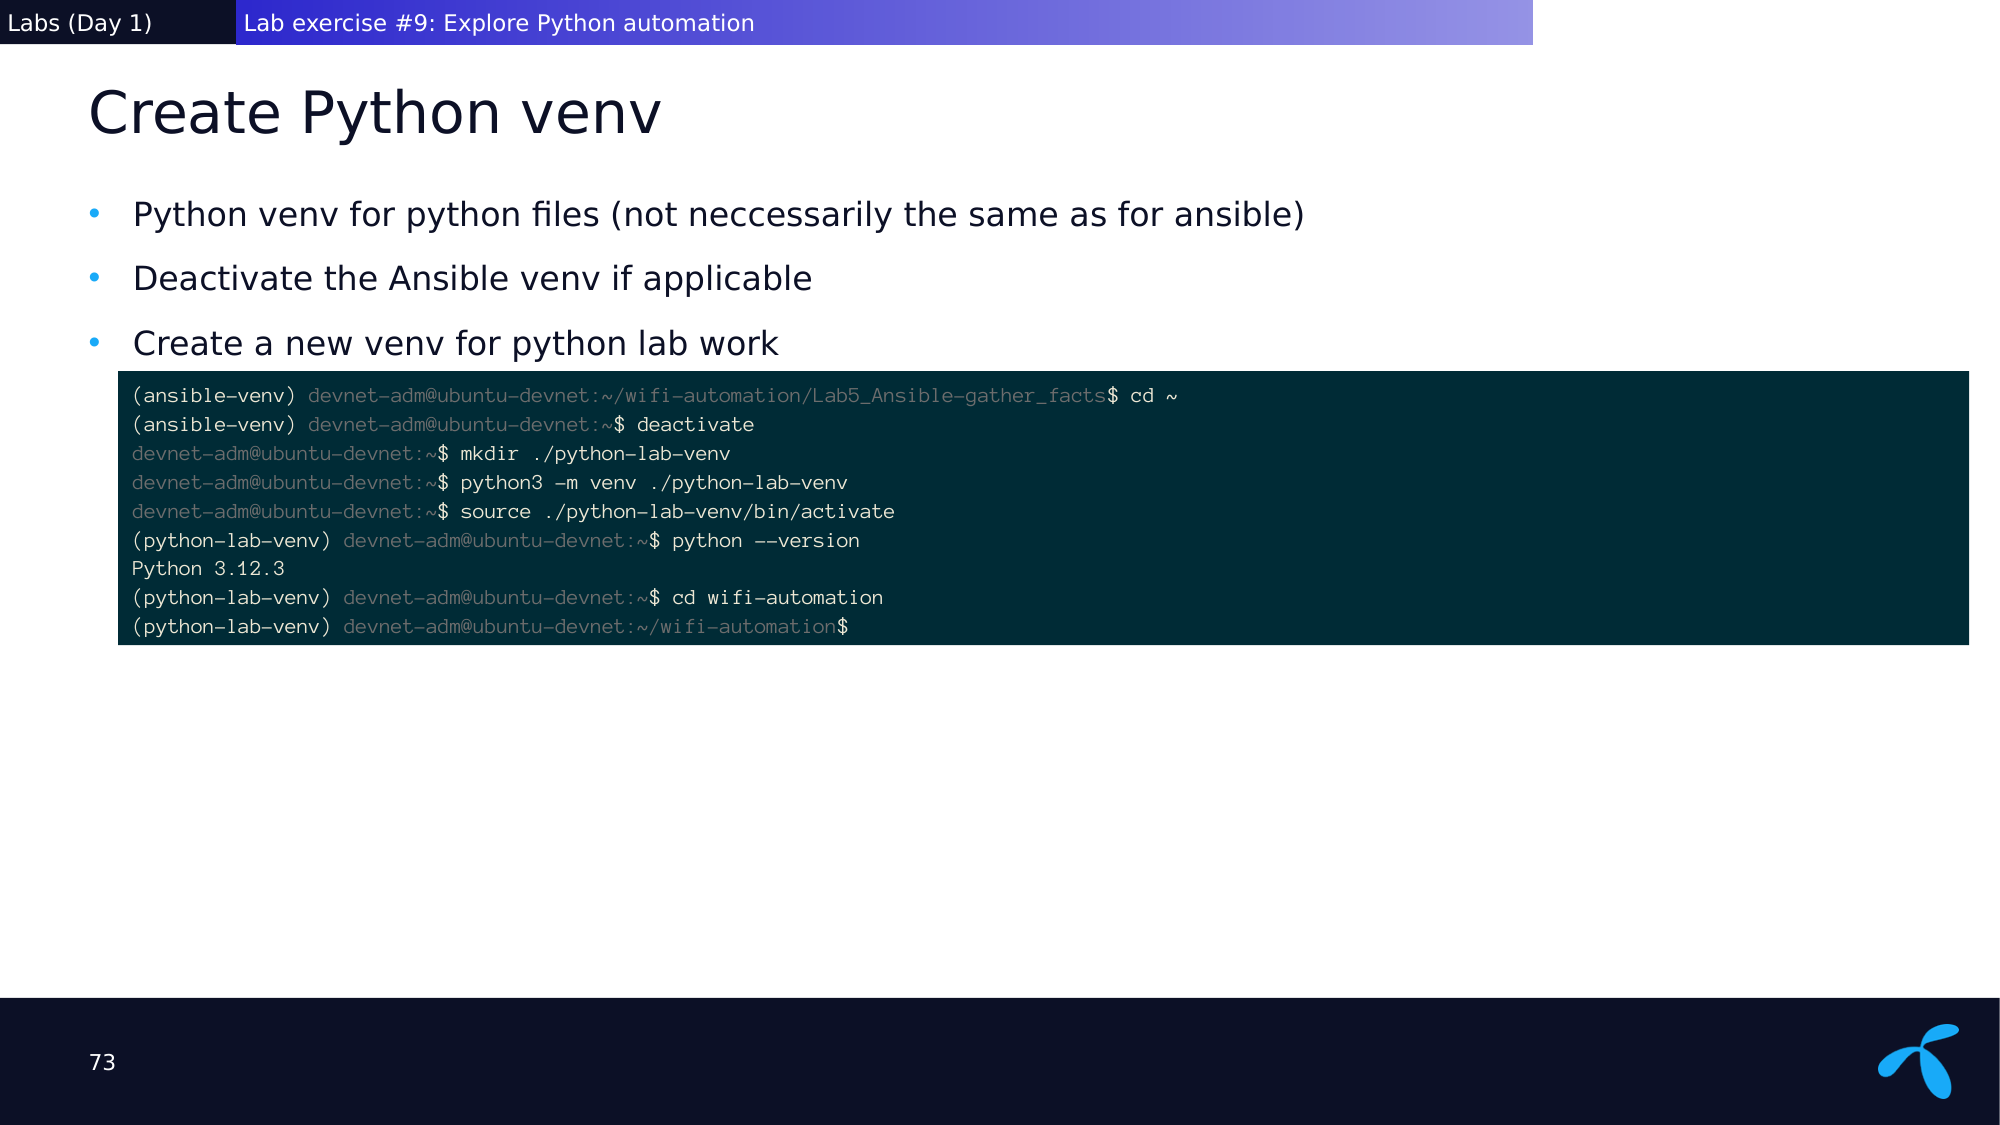

Labs (Day 1)
 Lab exercise #9: Explore Python automation
# Create Python venv
Python venv for python files (not neccessarily the same as for ansible)
Deactivate the Ansible venv if applicable
Create a new venv for python lab work

(ansible-venv) devnet-adm@ubuntu-devnet:~/wifi-automation/Lab5_Ansible-gather_facts$ cd ~
(ansible-venv) devnet-adm@ubuntu-devnet:~$ deactivate
devnet-adm@ubuntu-devnet:~$ mkdir ./python-lab-venv
devnet-adm@ubuntu-devnet:~$ python3 -m venv ./python-lab-venv
devnet-adm@ubuntu-devnet:~$ source ./python-lab-venv/bin/activate
(python-lab-venv) devnet-adm@ubuntu-devnet:~$ python --version
Python 3.12.3
(python-lab-venv) devnet-adm@ubuntu-devnet:~$ cd wifi-automation
(python-lab-venv) devnet-adm@ubuntu-devnet:~/wifi-automation$
73